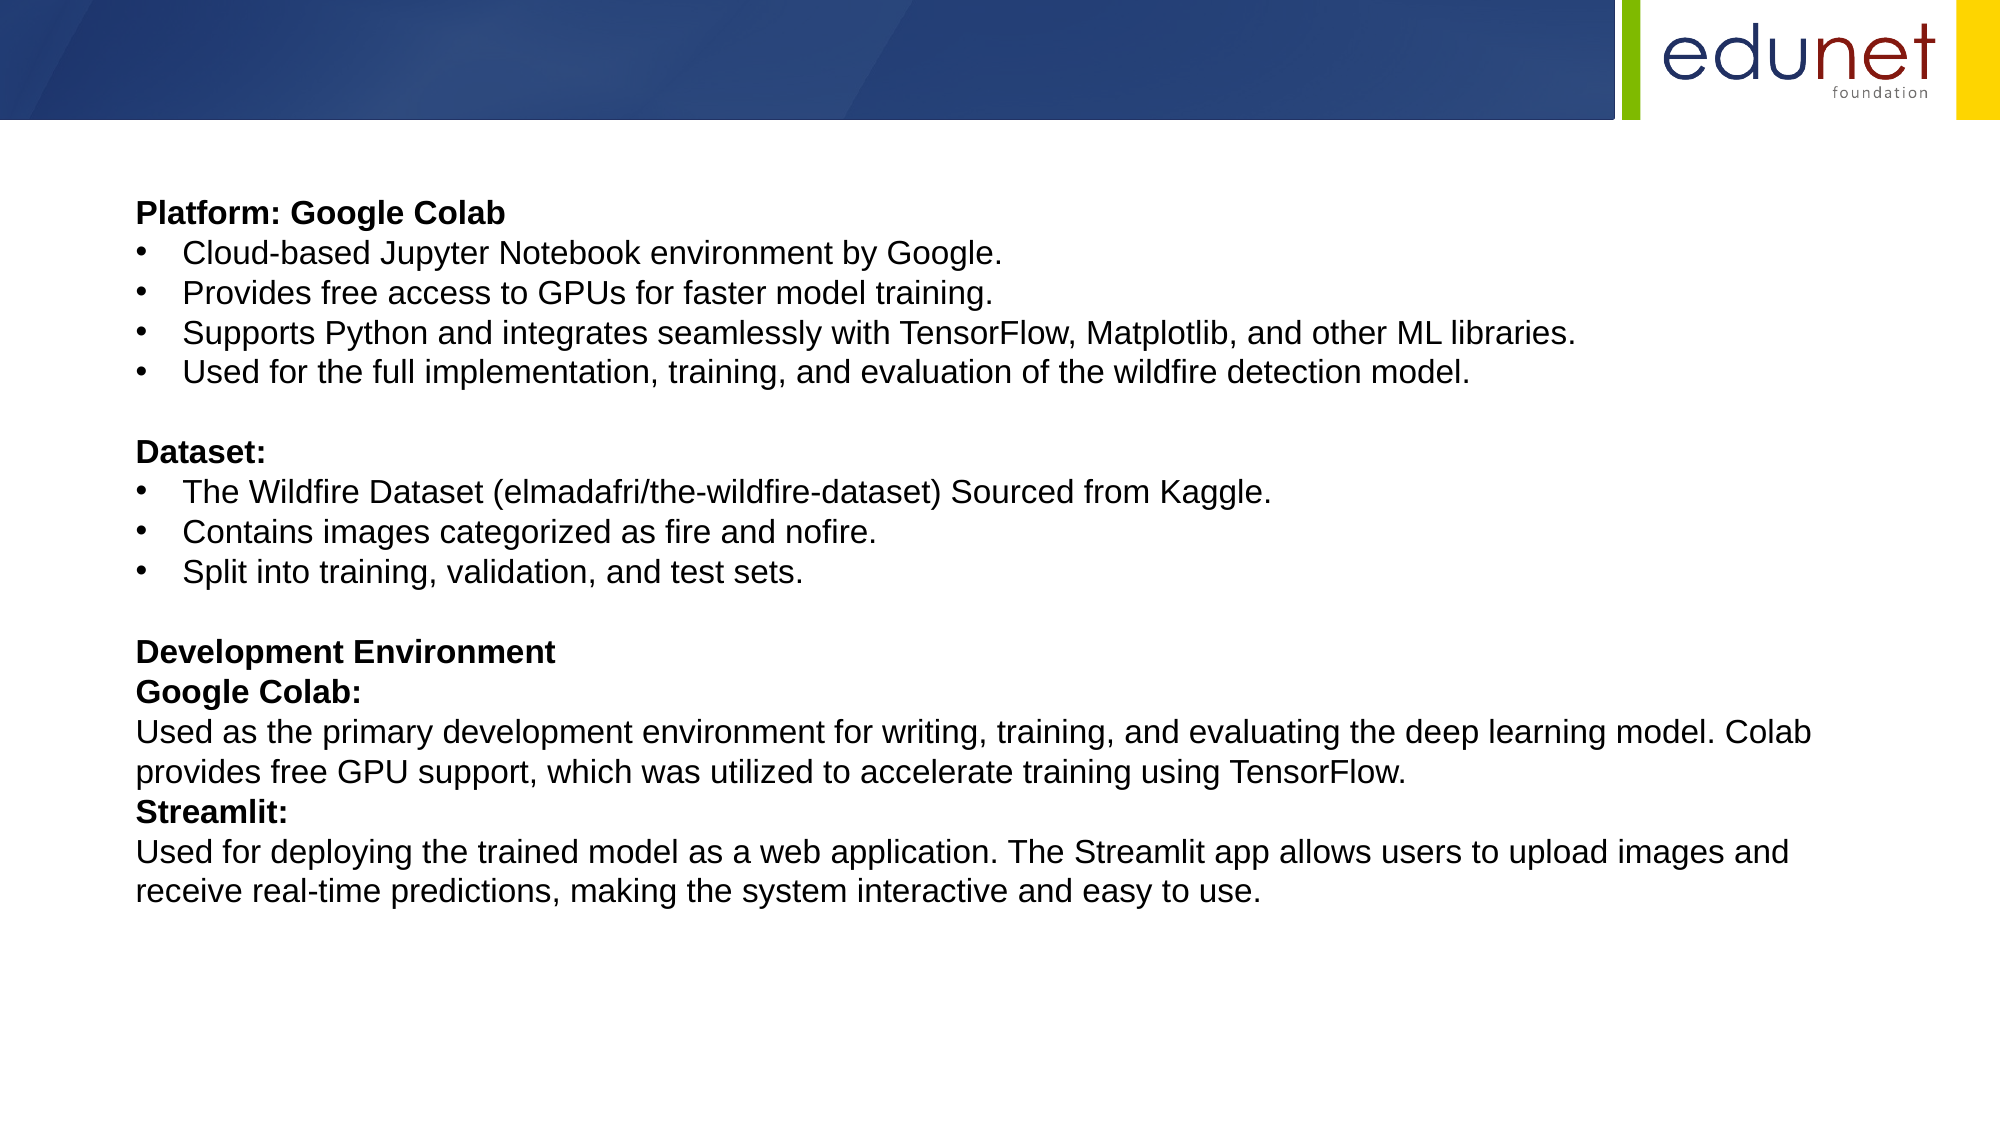

Platform: Google Colab
Cloud-based Jupyter Notebook environment by Google.
Provides free access to GPUs for faster model training.
Supports Python and integrates seamlessly with TensorFlow, Matplotlib, and other ML libraries.
Used for the full implementation, training, and evaluation of the wildfire detection model.

Dataset:
The Wildfire Dataset (elmadafri/the-wildfire-dataset) Sourced from Kaggle.
Contains images categorized as fire and nofire.
Split into training, validation, and test sets.

Development Environment
Google Colab:
Used as the primary development environment for writing, training, and evaluating the deep learning model. Colab provides free GPU support, which was utilized to accelerate training using TensorFlow.
Streamlit:
Used for deploying the trained model as a web application. The Streamlit app allows users to upload images and receive real-time predictions, making the system interactive and easy to use.